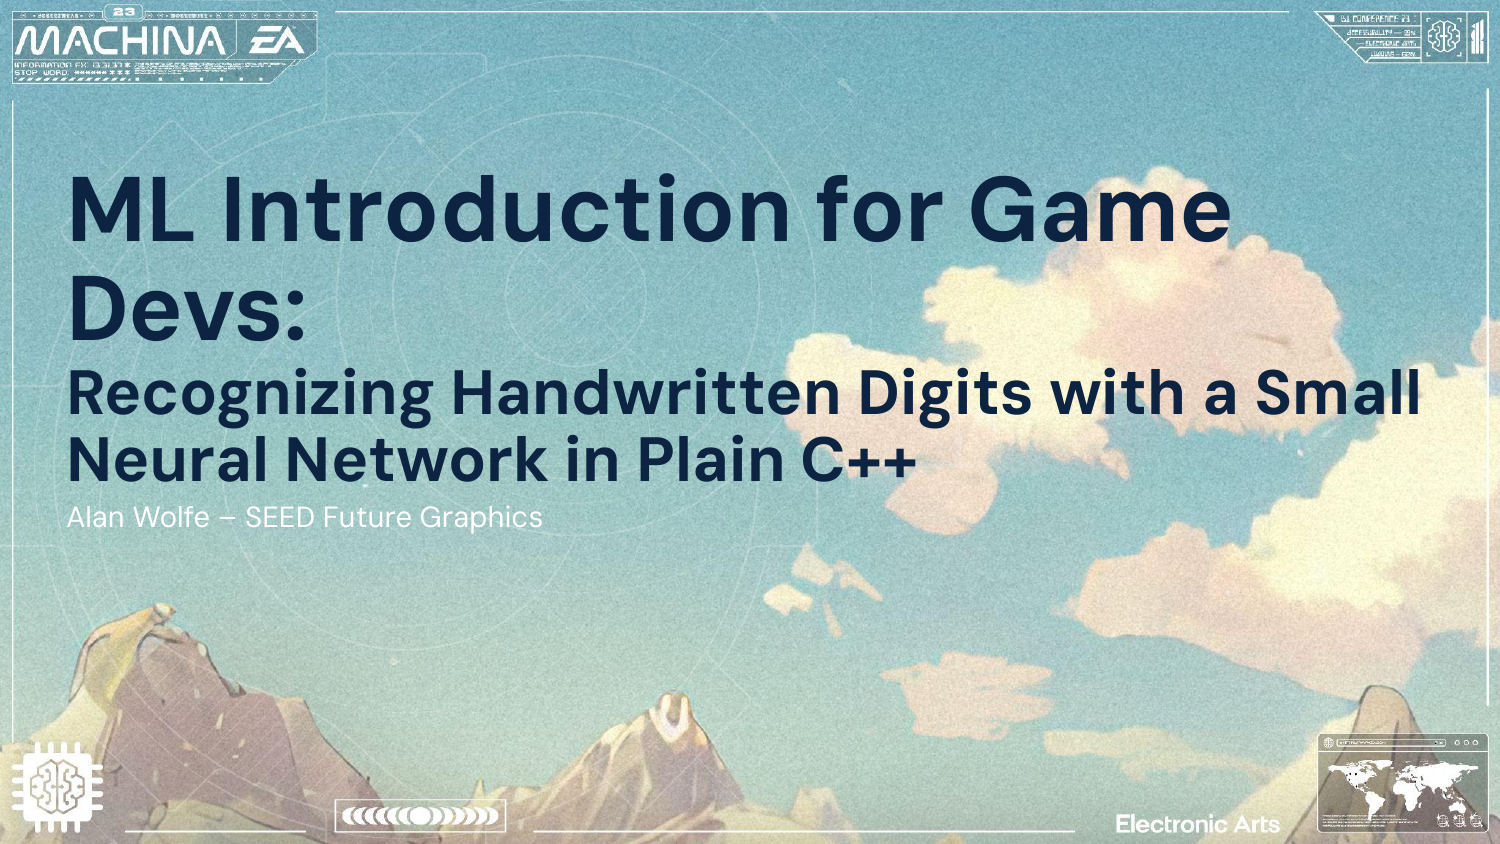

# ML Introduction for Game Devs: Recognizing Handwritten Digits with a Small Neural Network in Plain C++
Alan Wolfe – SEED Future Graphics